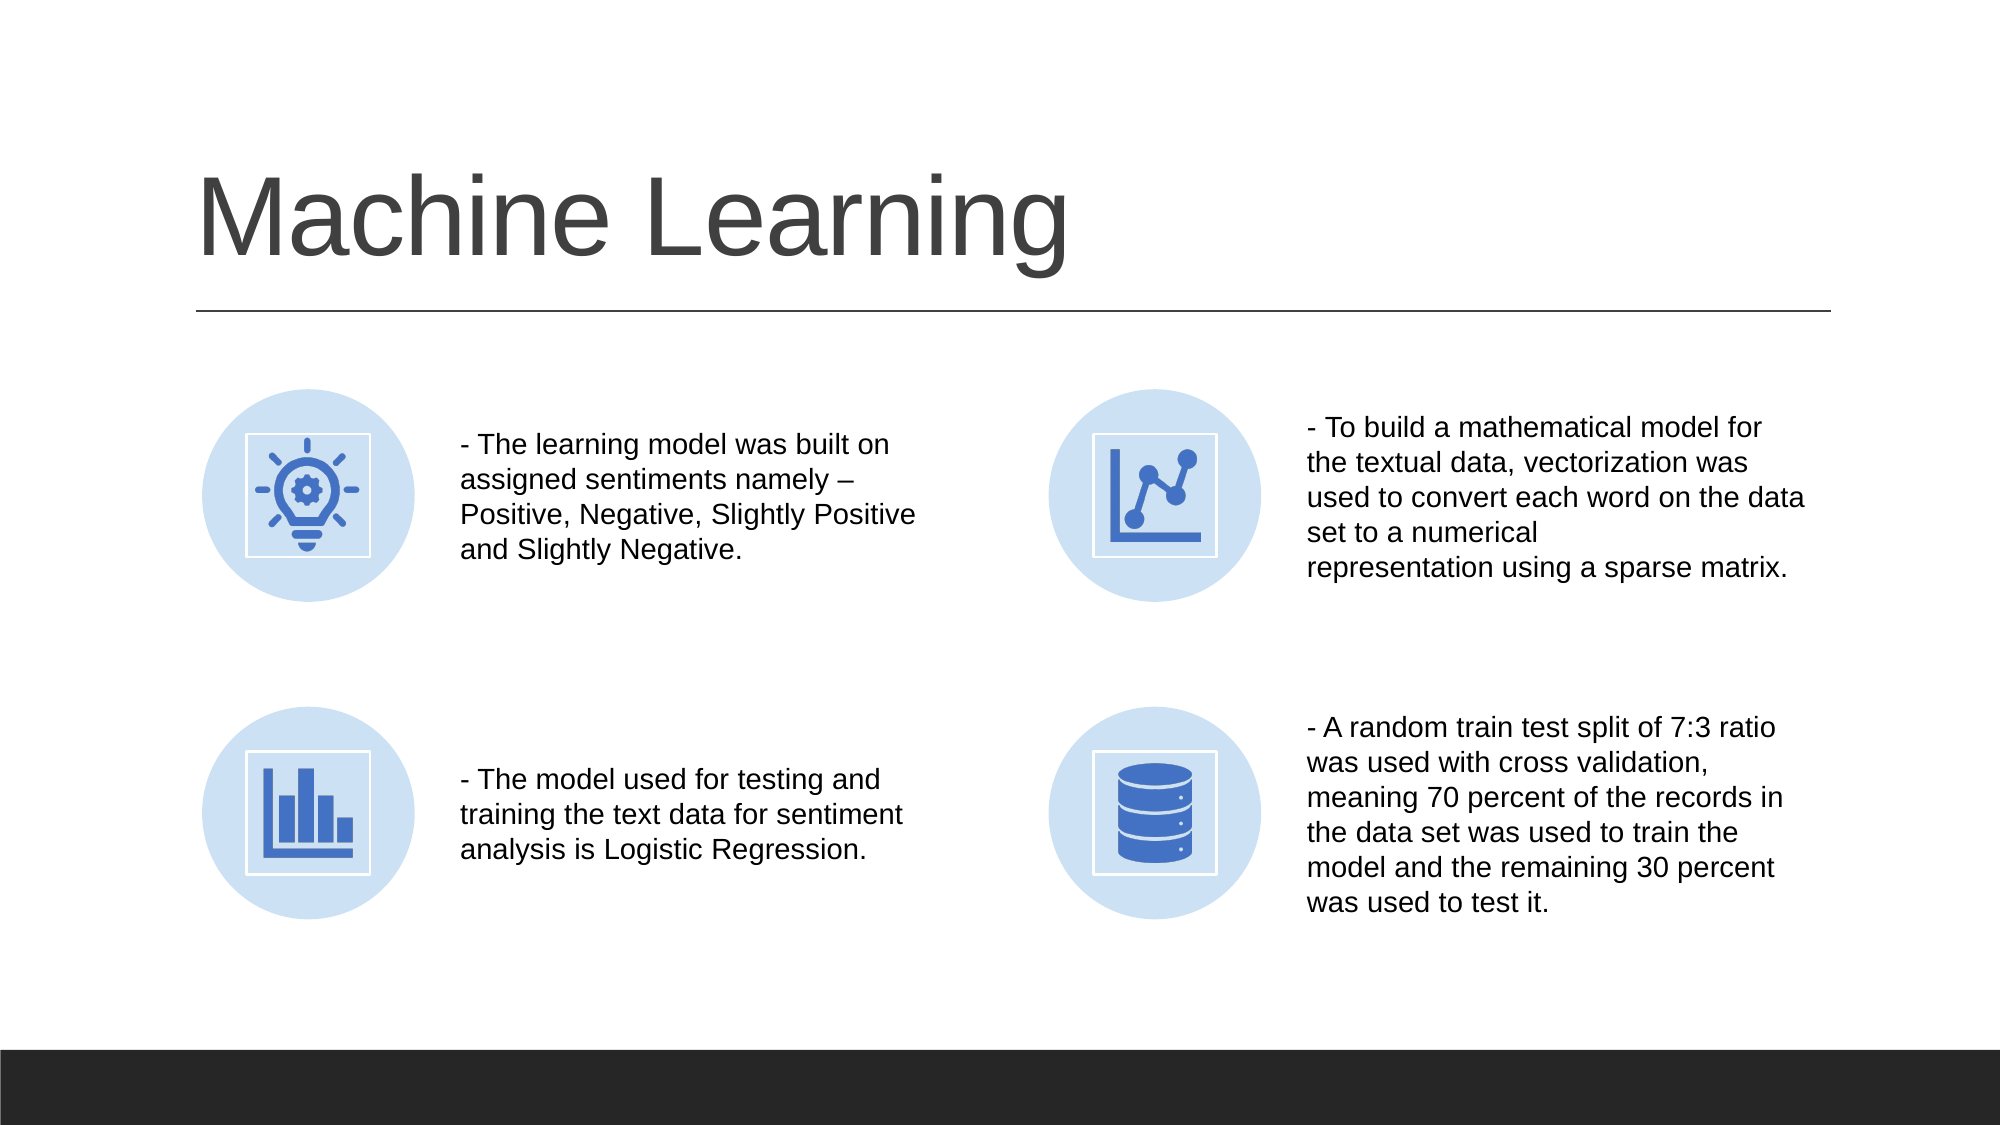

# Machine Learning
- The learning model was built on assigned sentiments namely – Positive, Negative, Slightly Positive and Slightly Negative.
- To build a mathematical model for the textual data, vectorization was used to convert each word on the data set to a numerical representation using a sparse matrix.
- The model used for testing and training the text data for sentiment analysis is Logistic Regression.
- A random train test split of 7:3 ratio was used with cross validation, meaning 70 percent of the records in the data set was used to train the model and the remaining 30 percent was used to test it.